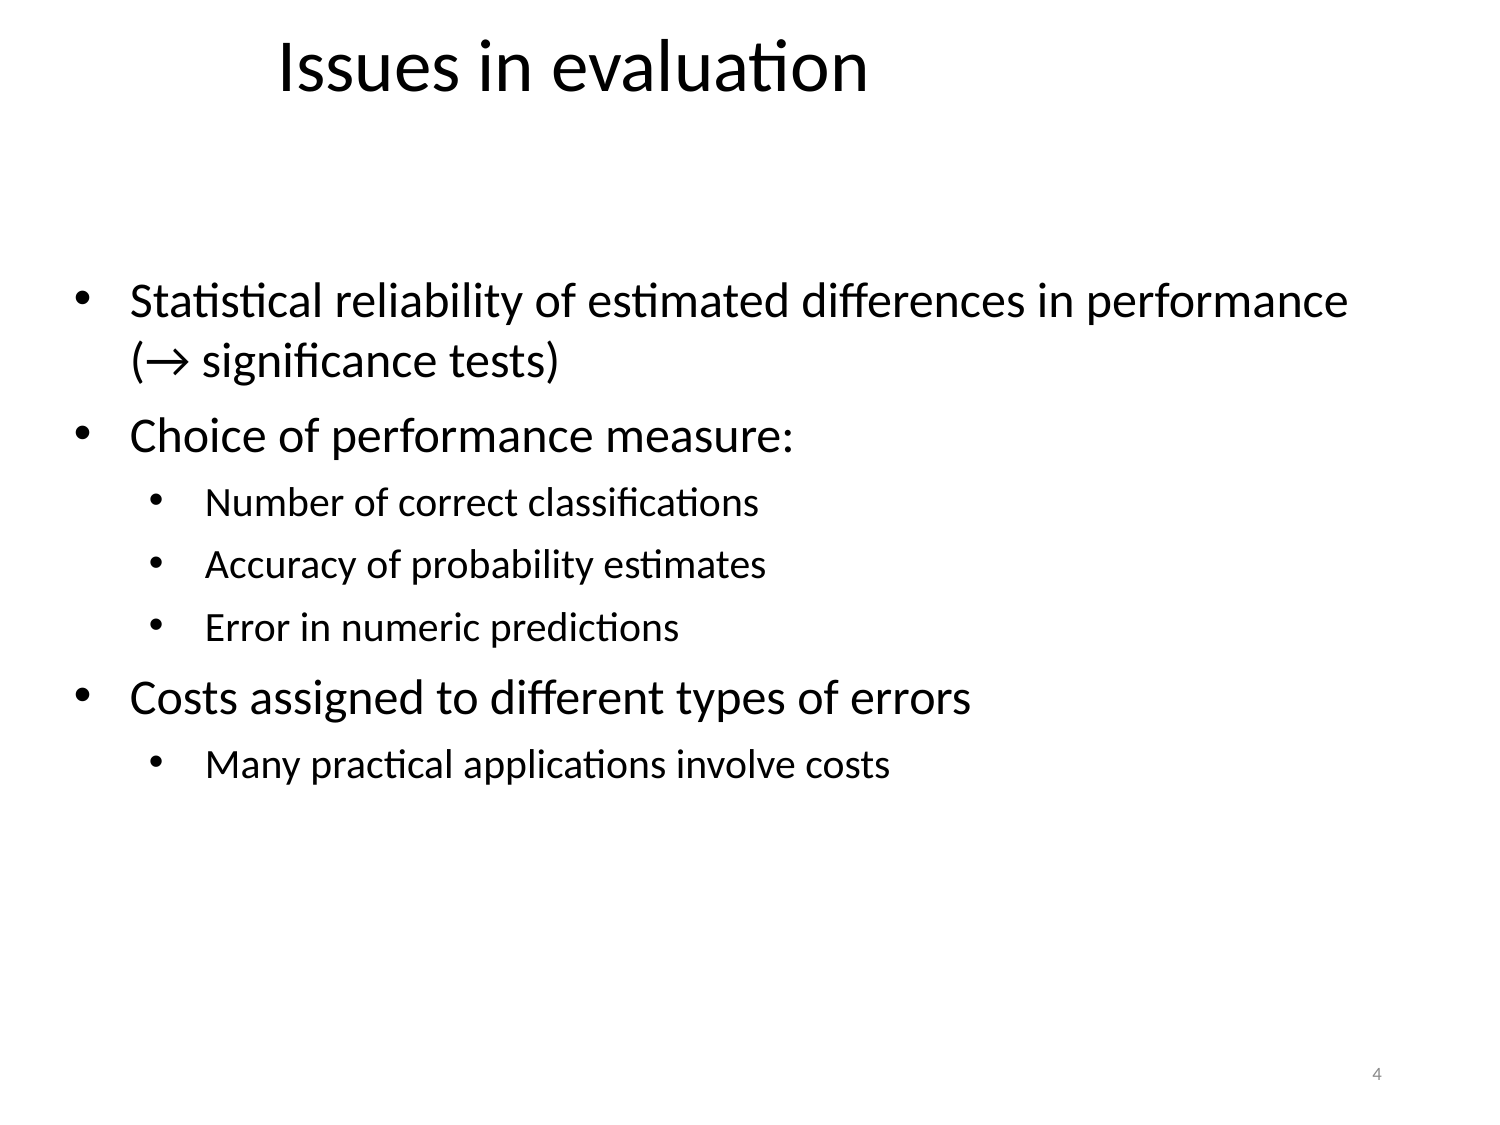

Issues in evaluation
Statistical reliability of estimated differences in performance (→ significance tests)
Choice of performance measure:
Number of correct classifications
Accuracy of probability estimates
Error in numeric predictions
Costs assigned to different types of errors
Many practical applications involve costs
4